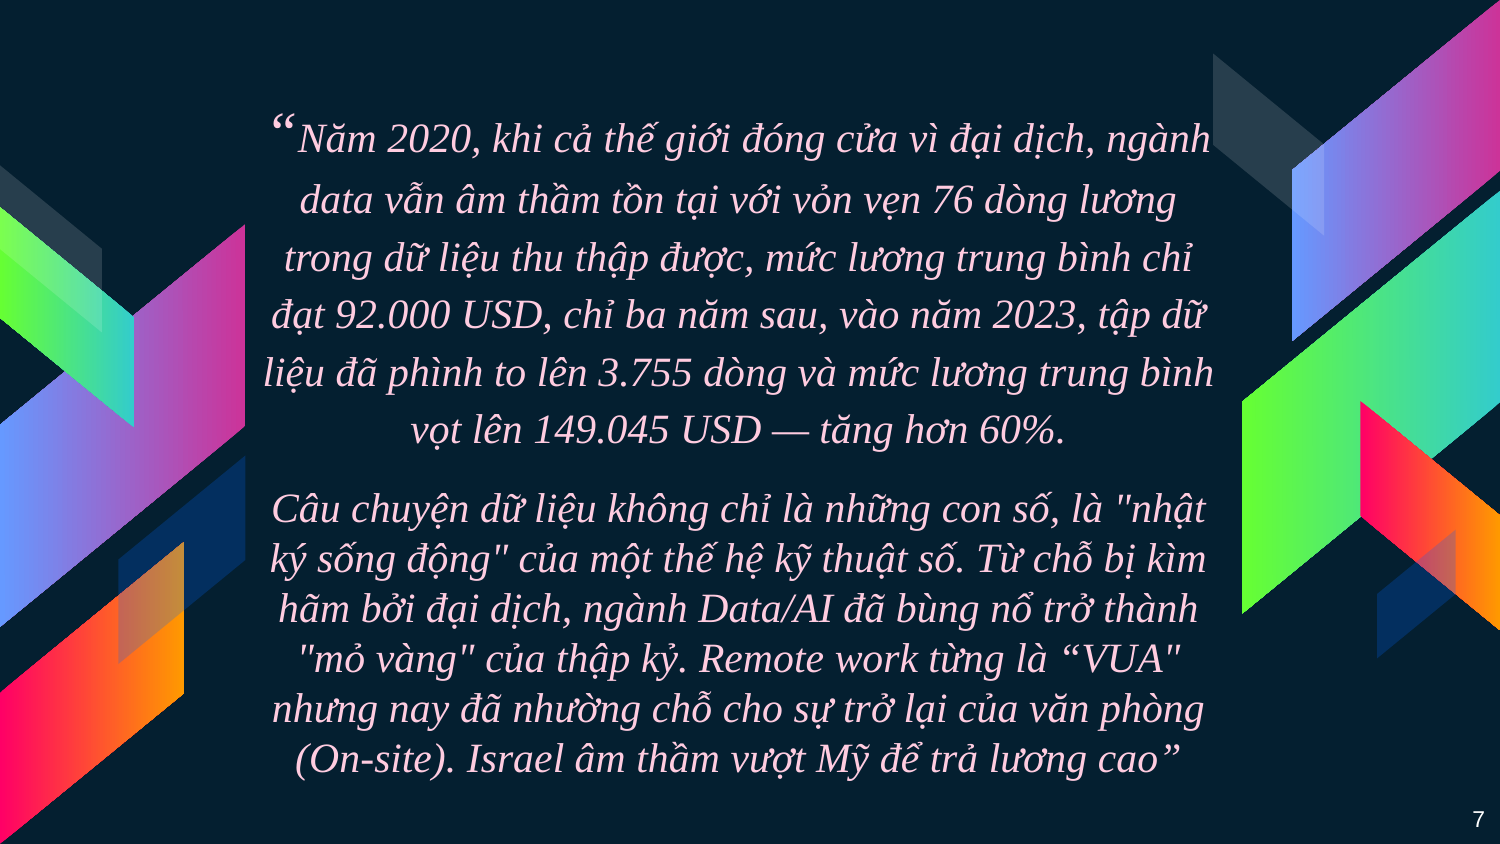

“Năm 2020, khi cả thế giới đóng cửa vì đại dịch, ngành data vẫn âm thầm tồn tại với vỏn vẹn 76 dòng lương trong dữ liệu thu thập được, mức lương trung bình chỉ đạt 92.000 USD, chỉ ba năm sau, vào năm 2023, tập dữ liệu đã phình to lên 3.755 dòng và mức lương trung bình vọt lên 149.045 USD — tăng hơn 60%.
Câu chuyện dữ liệu không chỉ là những con số, là "nhật ký sống động" của một thế hệ kỹ thuật số. Từ chỗ bị kìm hãm bởi đại dịch, ngành Data/AI đã bùng nổ trở thành "mỏ vàng" của thập kỷ. Remote work từng là “VUA" nhưng nay đã nhường chỗ cho sự trở lại của văn phòng (On-site). Israel âm thầm vượt Mỹ để trả lương cao”
7